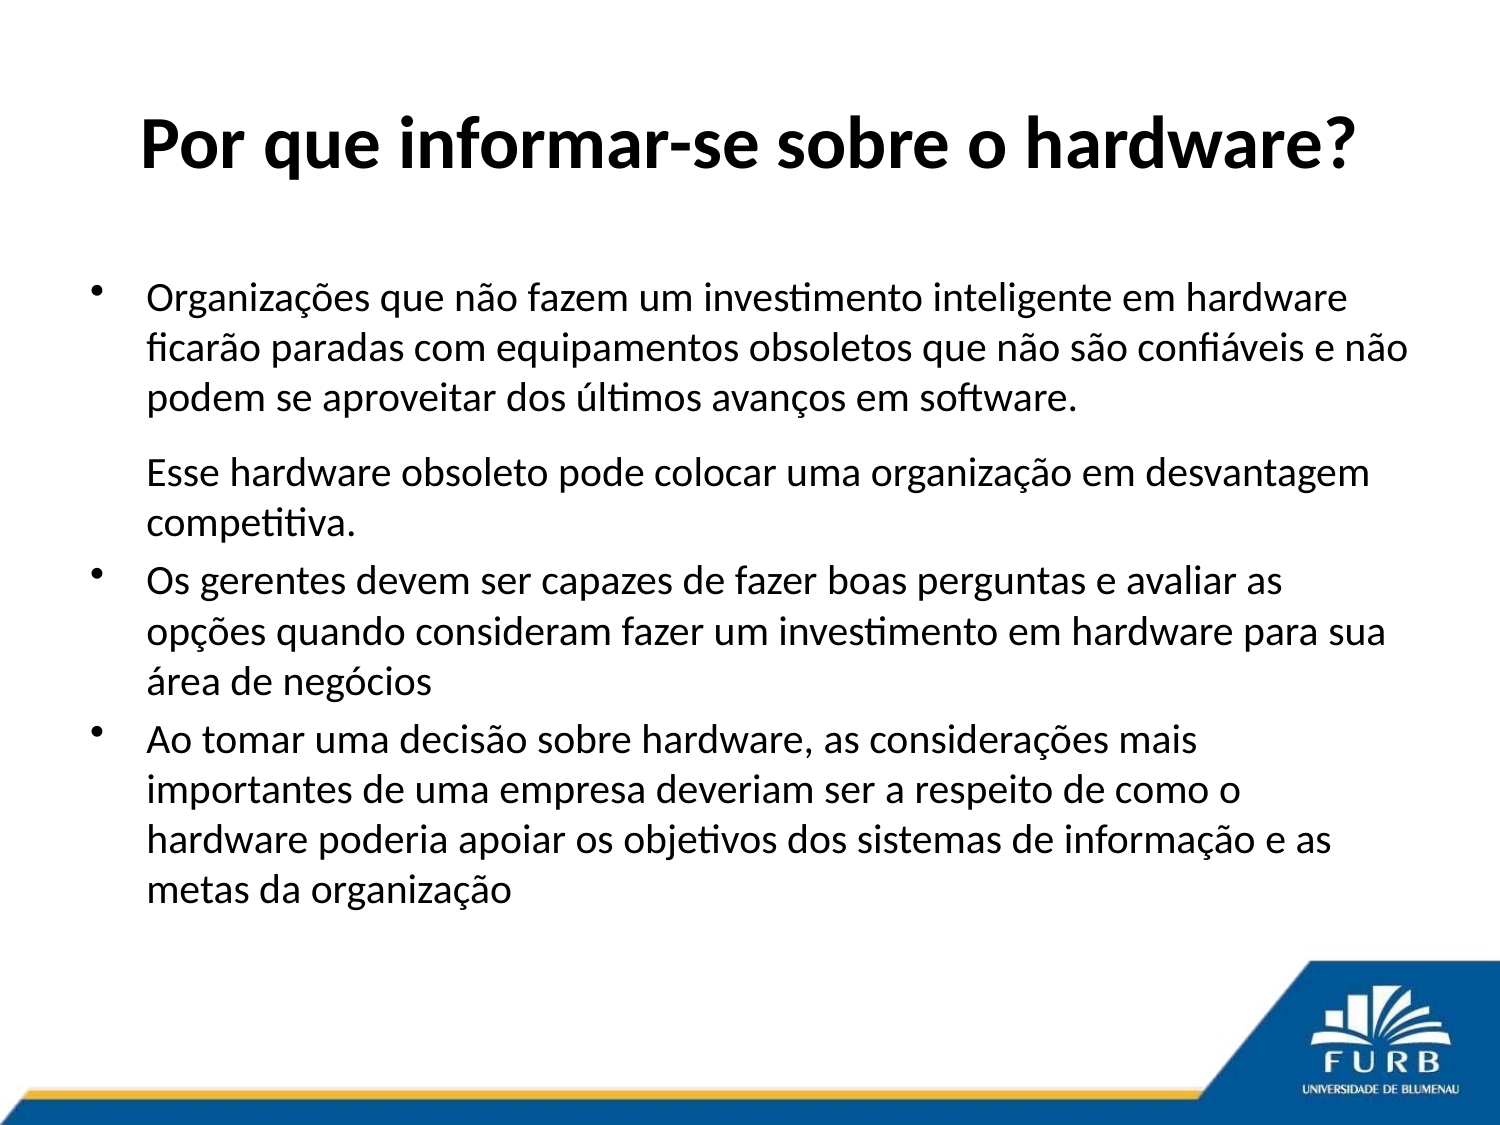

# Por que informar-se sobre o hardware?
Organizações que não fazem um investimento inteligente em hardware ficarão paradas com equipamentos obsoletos que não são confiáveis e não podem se aproveitar dos últimos avanços em software.
dffdf
Esse hardware obsoleto pode colocar uma organização em desvantagem competitiva.
Os gerentes devem ser capazes de fazer boas perguntas e avaliar as opções quando consideram fazer um investimento em hardware para sua área de negócios
Ao tomar uma decisão sobre hardware, as considerações mais importantes de uma empresa deveriam ser a respeito de como o hardware poderia apoiar os objetivos dos sistemas de informação e as metas da organização